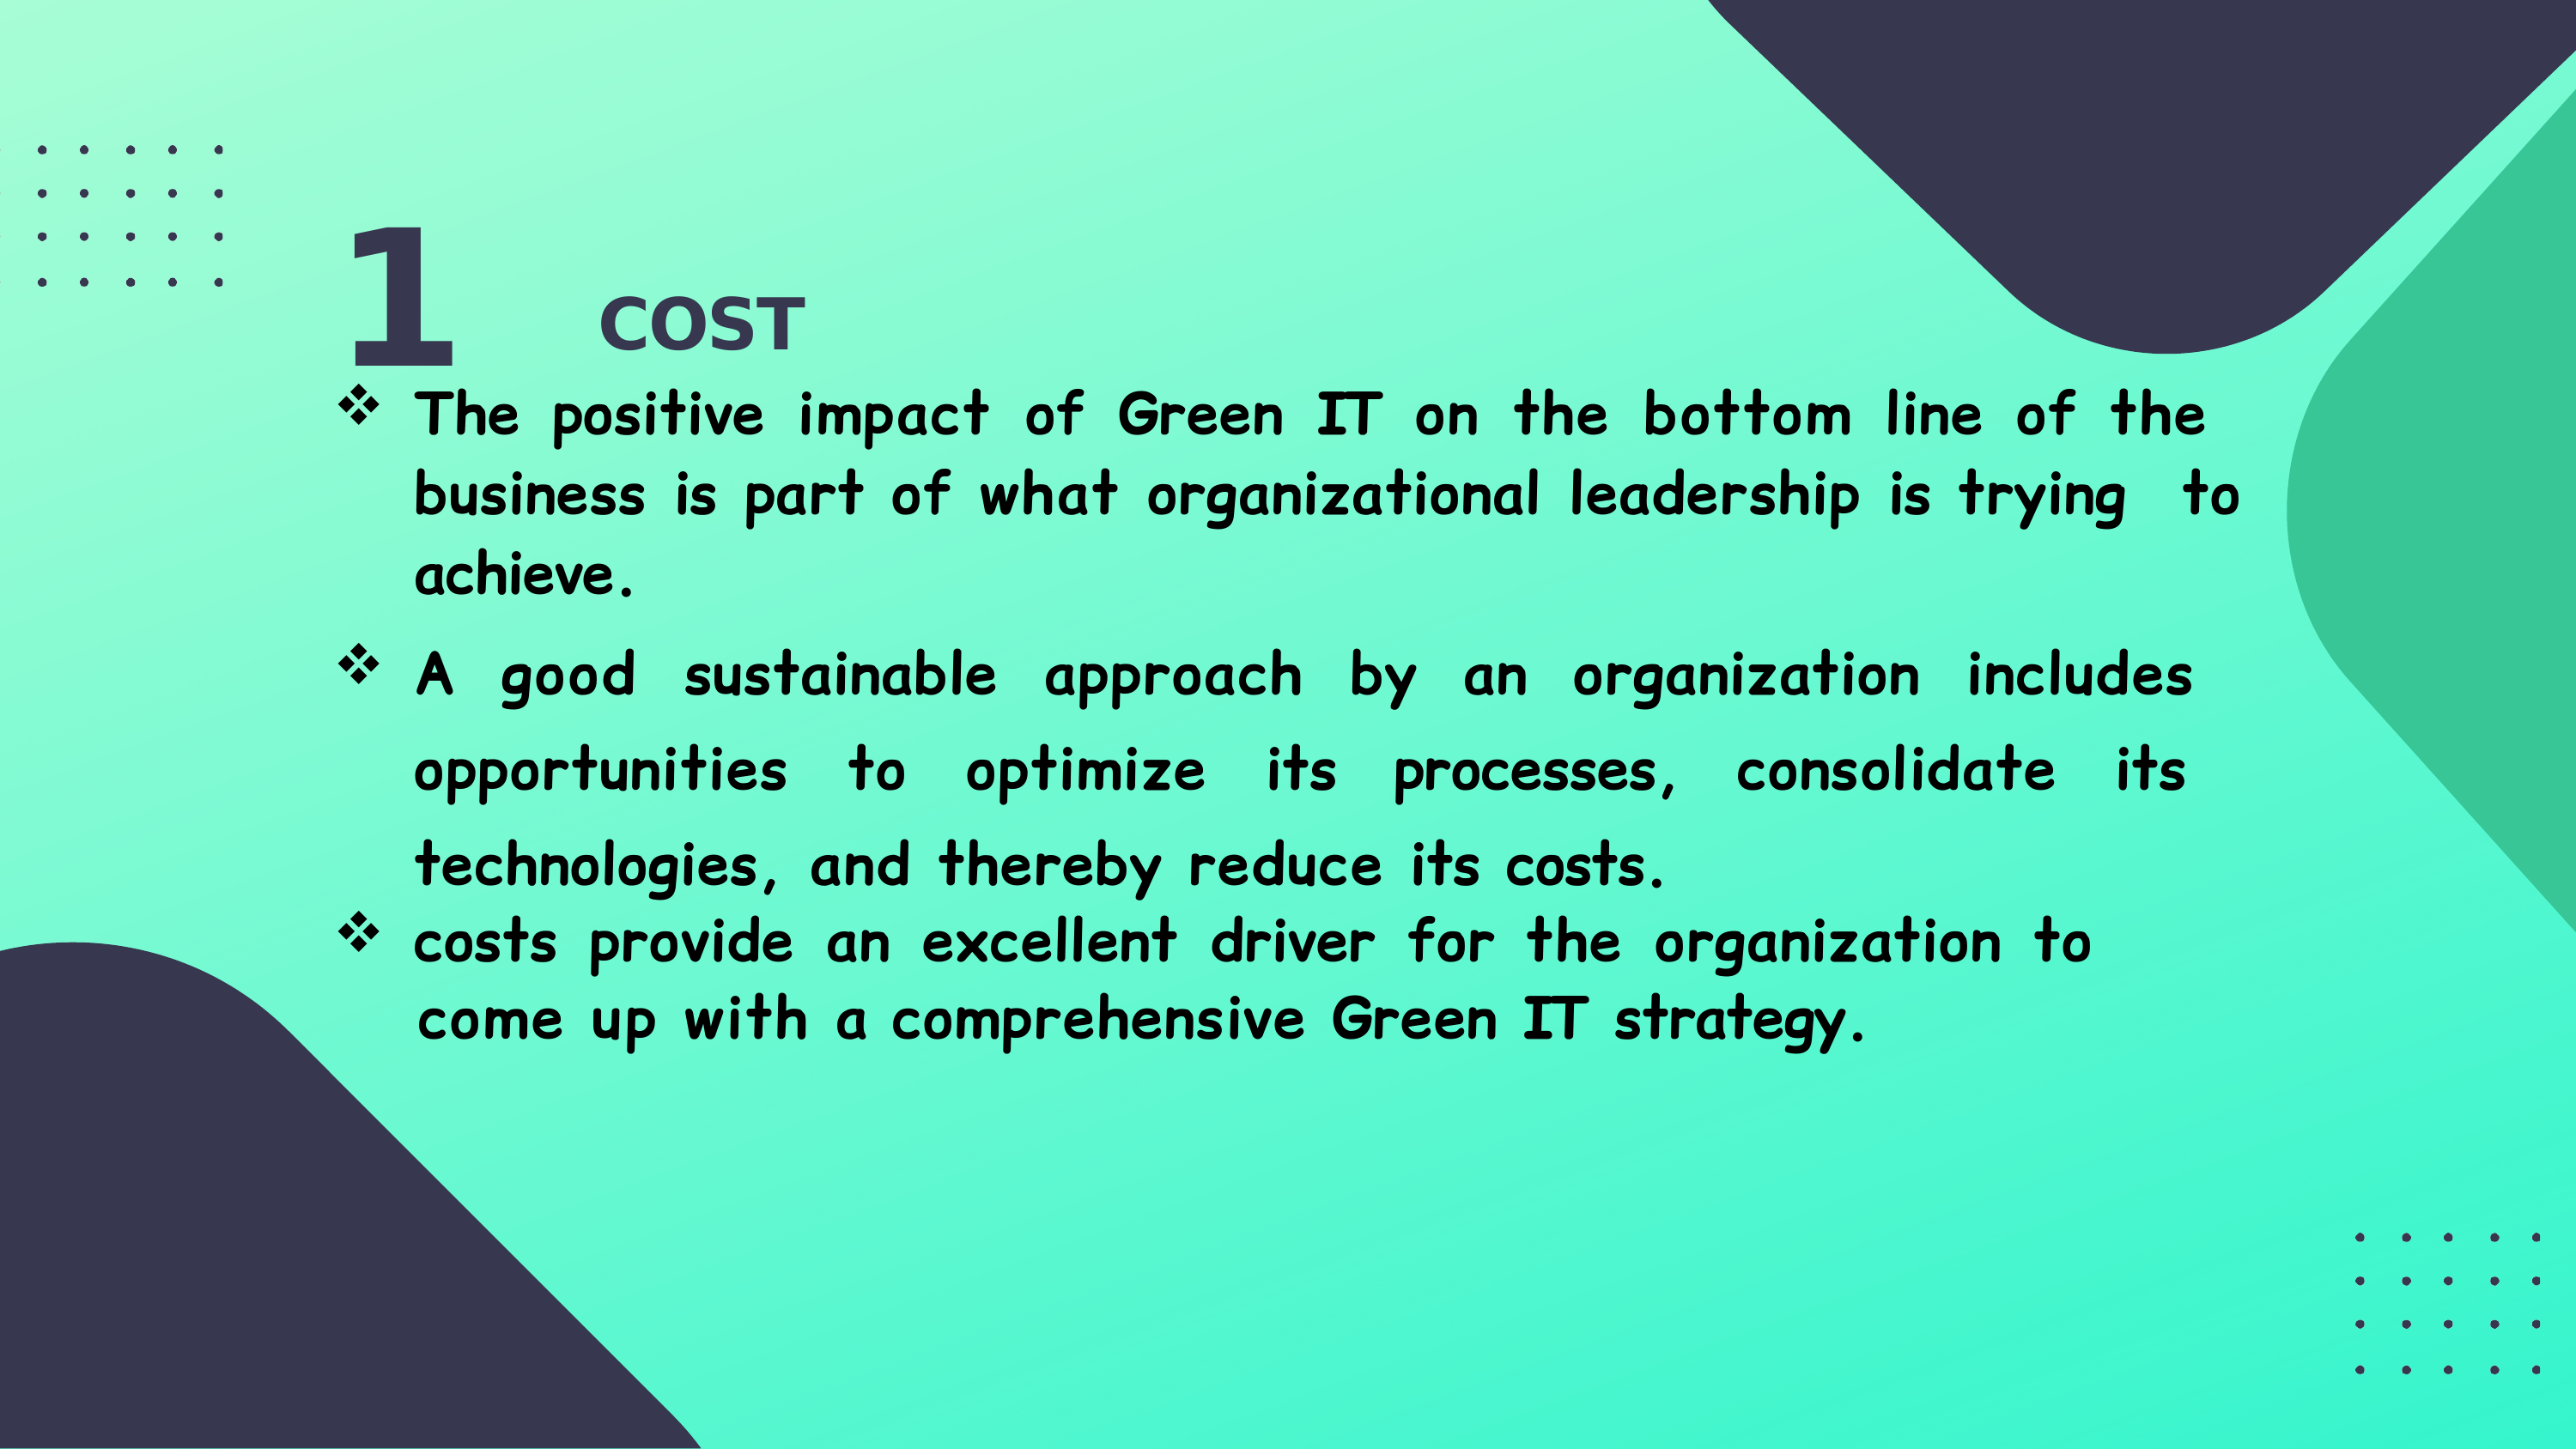

# 1  COST

The positive impact of Green IT on the bottom line of the  business is part of what organizational leadership is trying  to achieve.
A good sustainable approach by an organization includes  opportunities to optimize its processes, consolidate its  technologies, and thereby reduce its costs.
costs provide an excellent driver for the organization to
   come up with a comprehensive Green IT strategy.